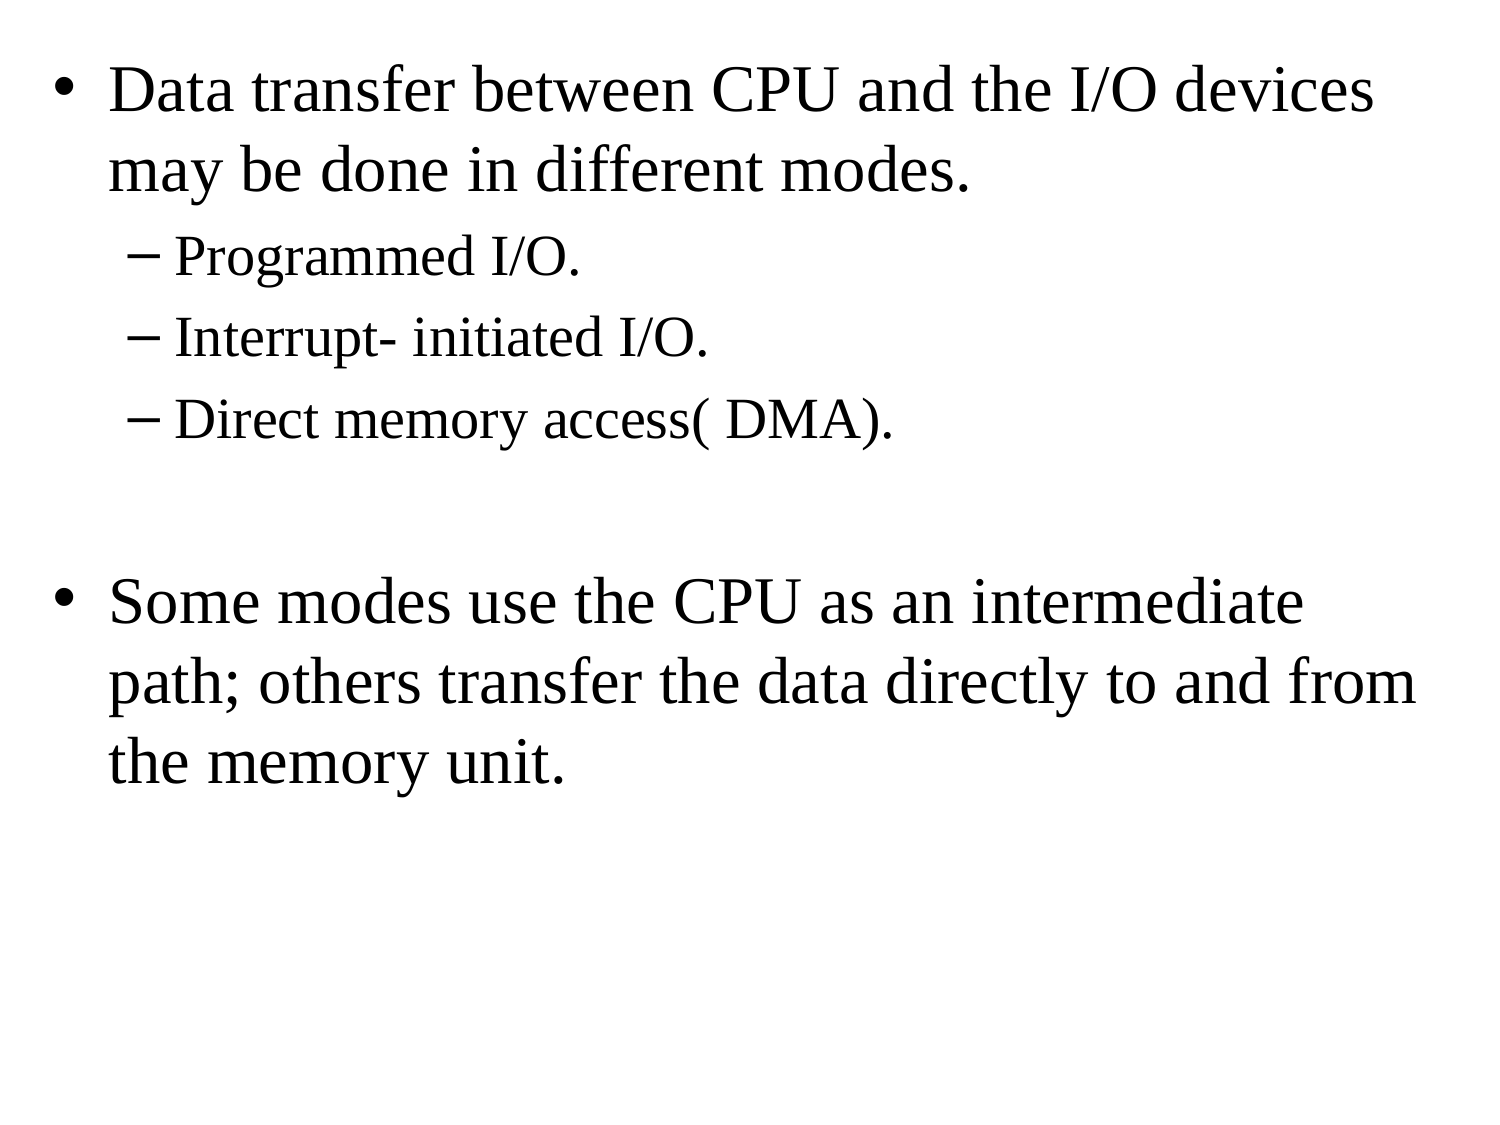

Data transfer between CPU and the I/O devices may be done in different modes.
Programmed I/O.
Interrupt- initiated I/O.
Direct memory access( DMA).

Some modes use the CPU as an intermediate path; others transfer the data directly to and from the memory unit.